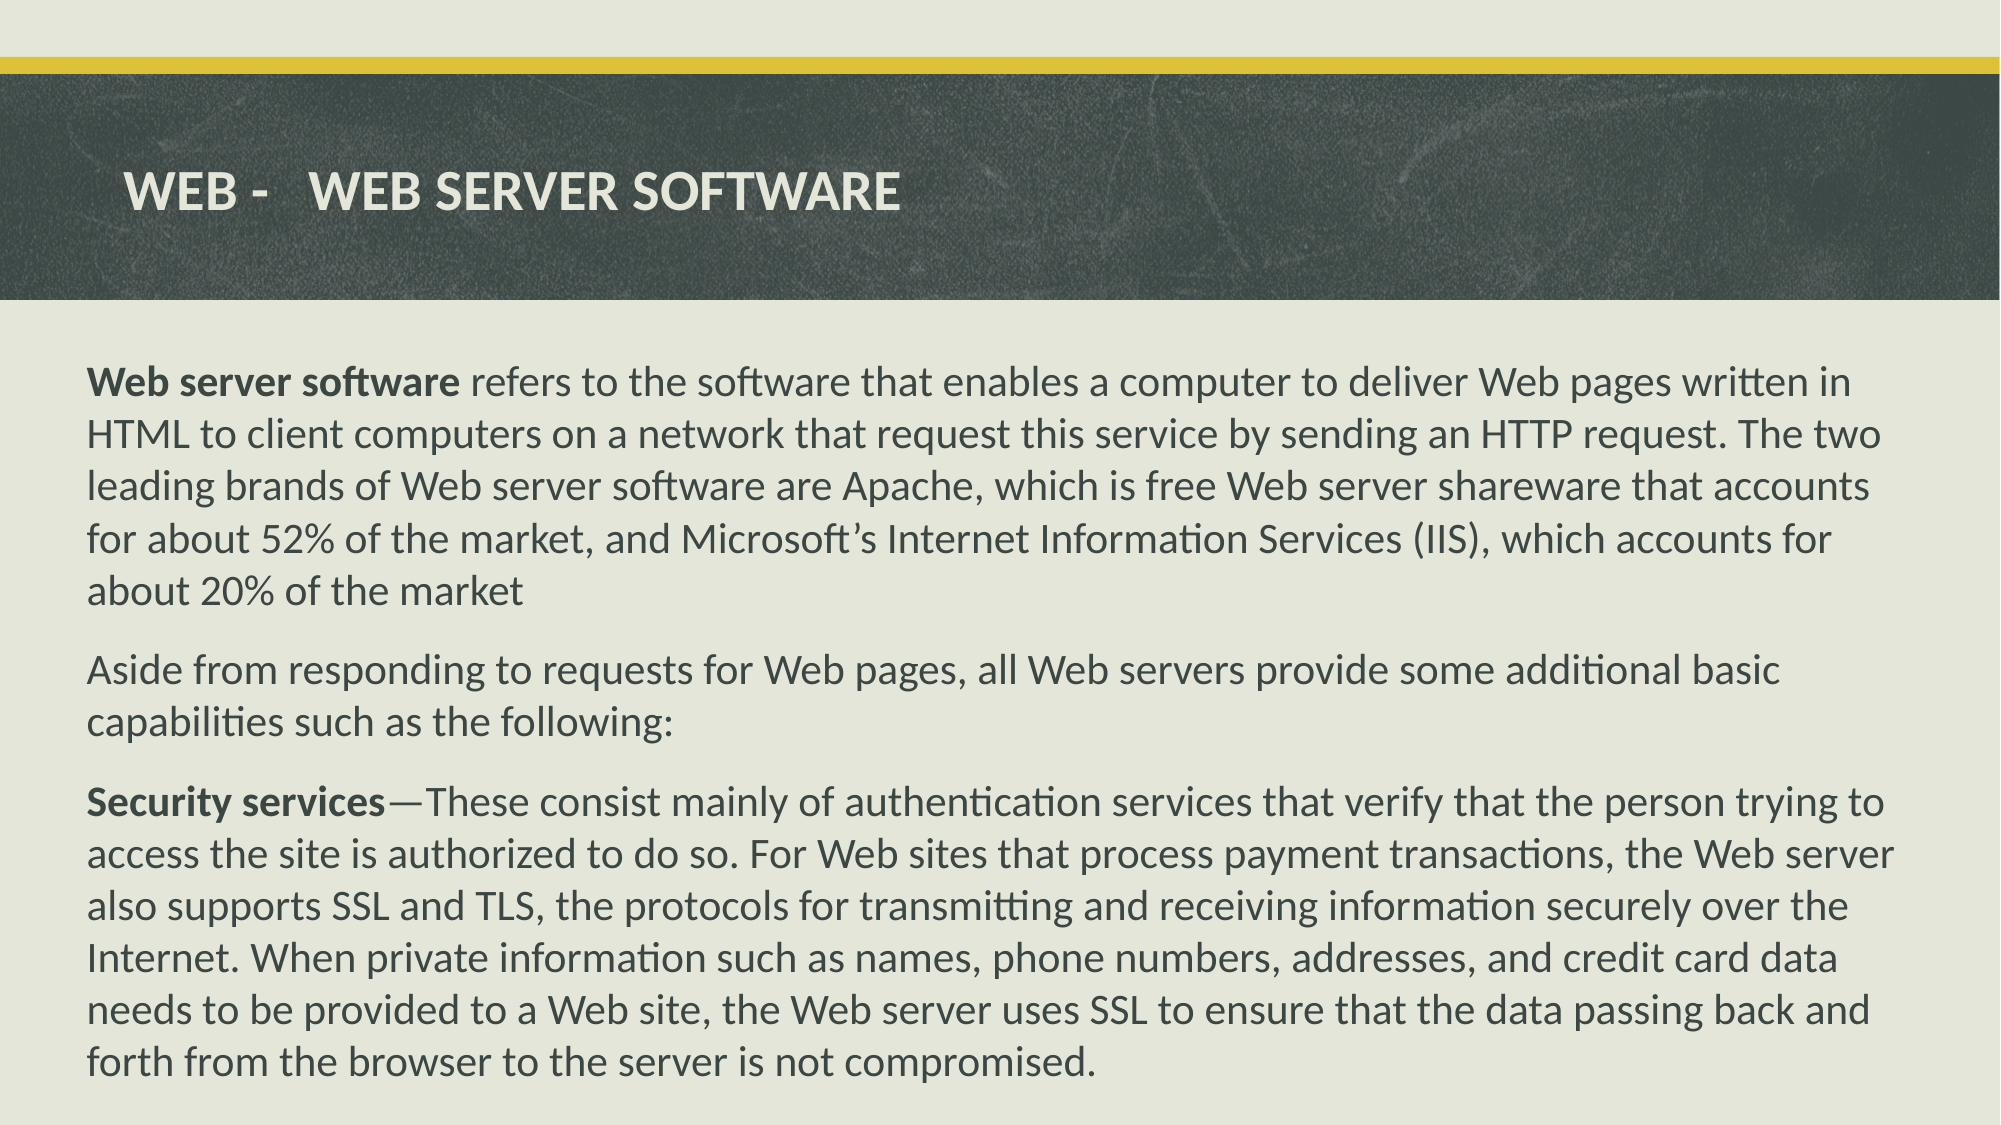

# WEB -   WEB SERVER SOFTWARE
Web server software refers to the software that enables a computer to deliver Web pages written in HTML to client computers on a network that request this service by sending an HTTP request. The two leading brands of Web server software are Apache, which is free Web server shareware that accounts for about 52% of the market, and Microsoft’s Internet Information Services (IIS), which accounts for about 20% of the market
Aside from responding to requests for Web pages, all Web servers provide some additional basic capabilities such as the following:
Security services—These consist mainly of authentication services that verify that the person trying to access the site is authorized to do so. For Web sites that process payment transactions, the Web server also supports SSL and TLS, the protocols for transmitting and receiving information securely over the Internet. When private information such as names, phone numbers, addresses, and credit card data needs to be provided to a Web site, the Web server uses SSL to ensure that the data passing back and forth from the browser to the server is not compromised.